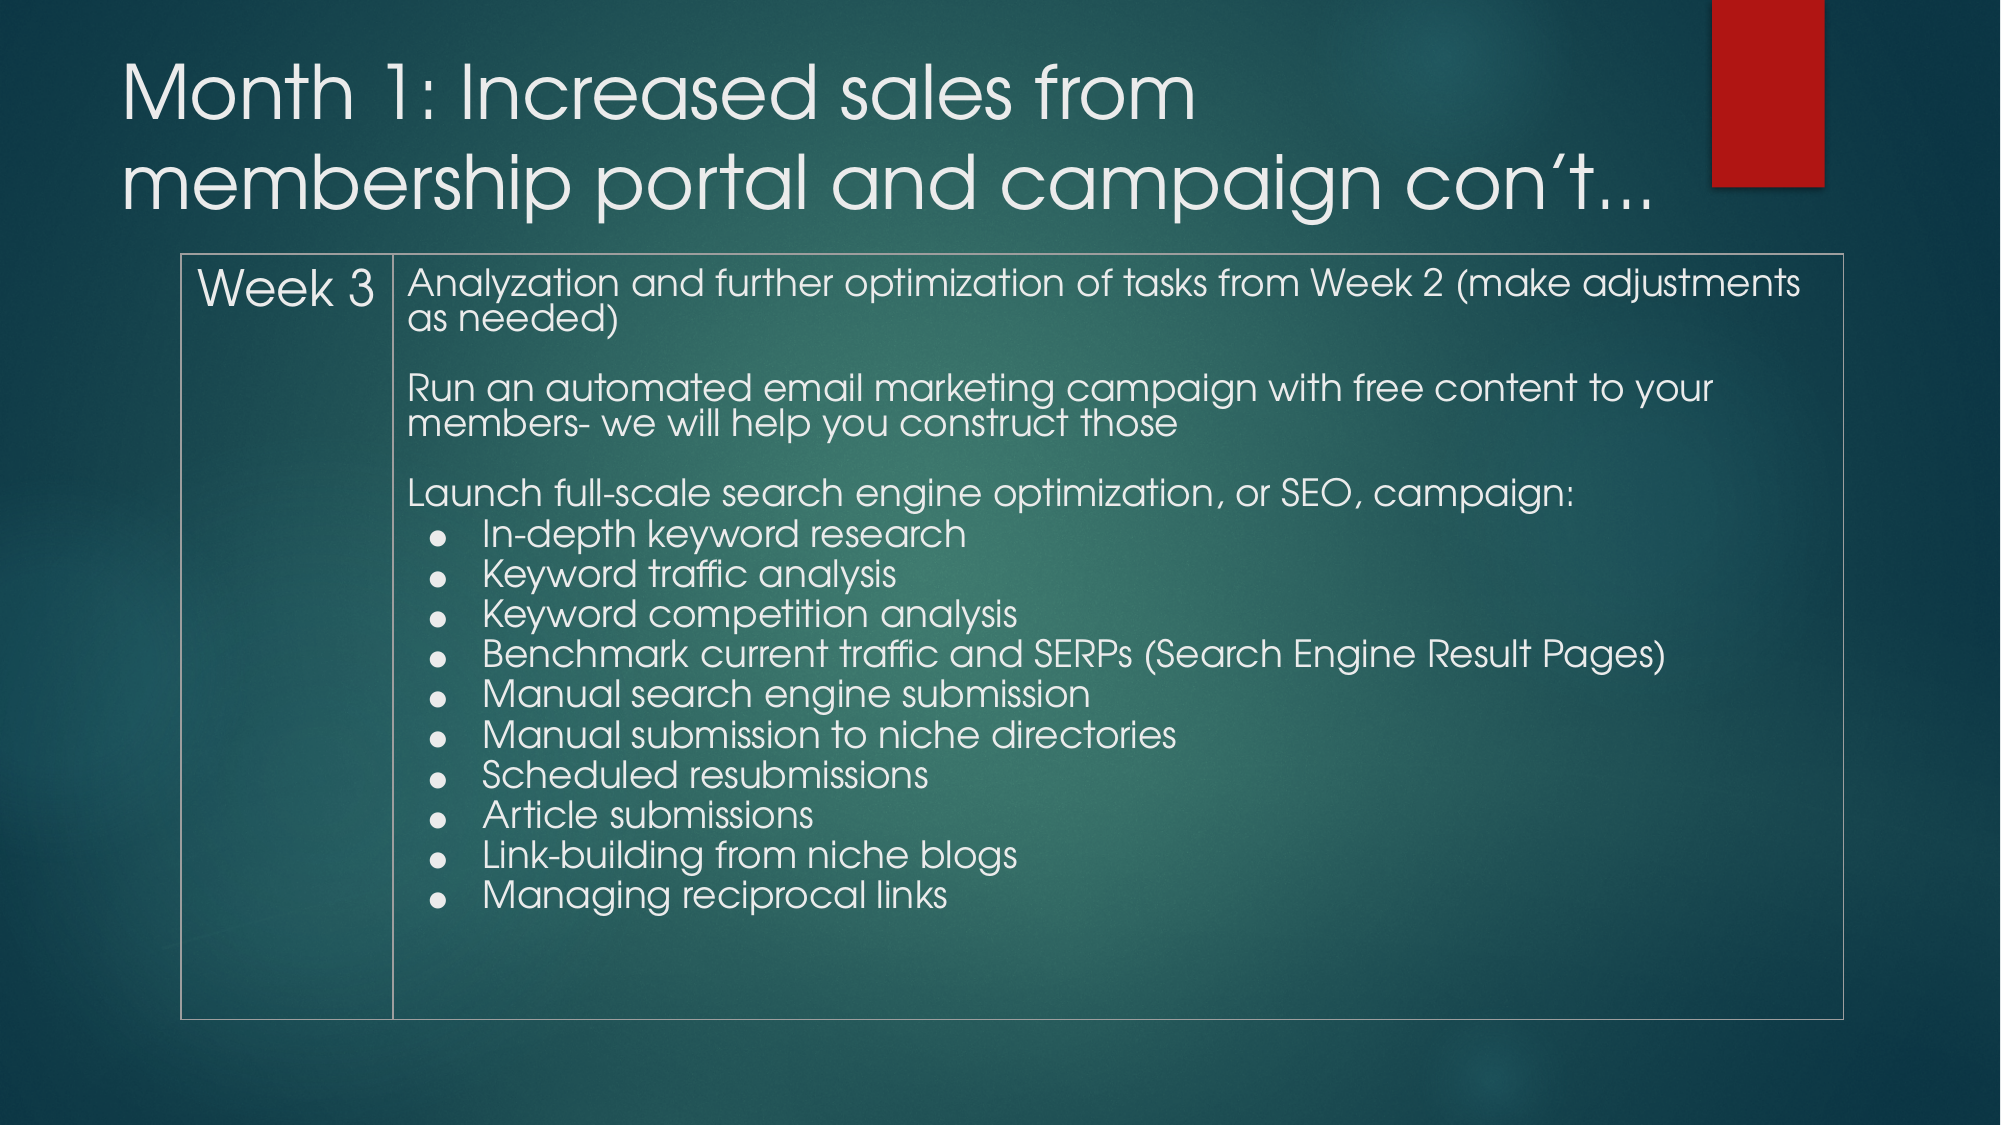

# Month 1: Increased sales from membership portal and campaign con’t...
| Week 3 | Analyzation and further optimization of tasks from Week 2 (make adjustments as needed) Run an automated email marketing campaign with free content to your members- we will help you construct those Launch full-scale search engine optimization, or SEO, campaign: In-depth keyword research Keyword traffic analysis Keyword competition analysis Benchmark current traffic and SERPs (Search Engine Result Pages) Manual search engine submission Manual submission to niche directories Scheduled resubmissions Article submissions Link-building from niche blogs Managing reciprocal links |
| --- | --- |